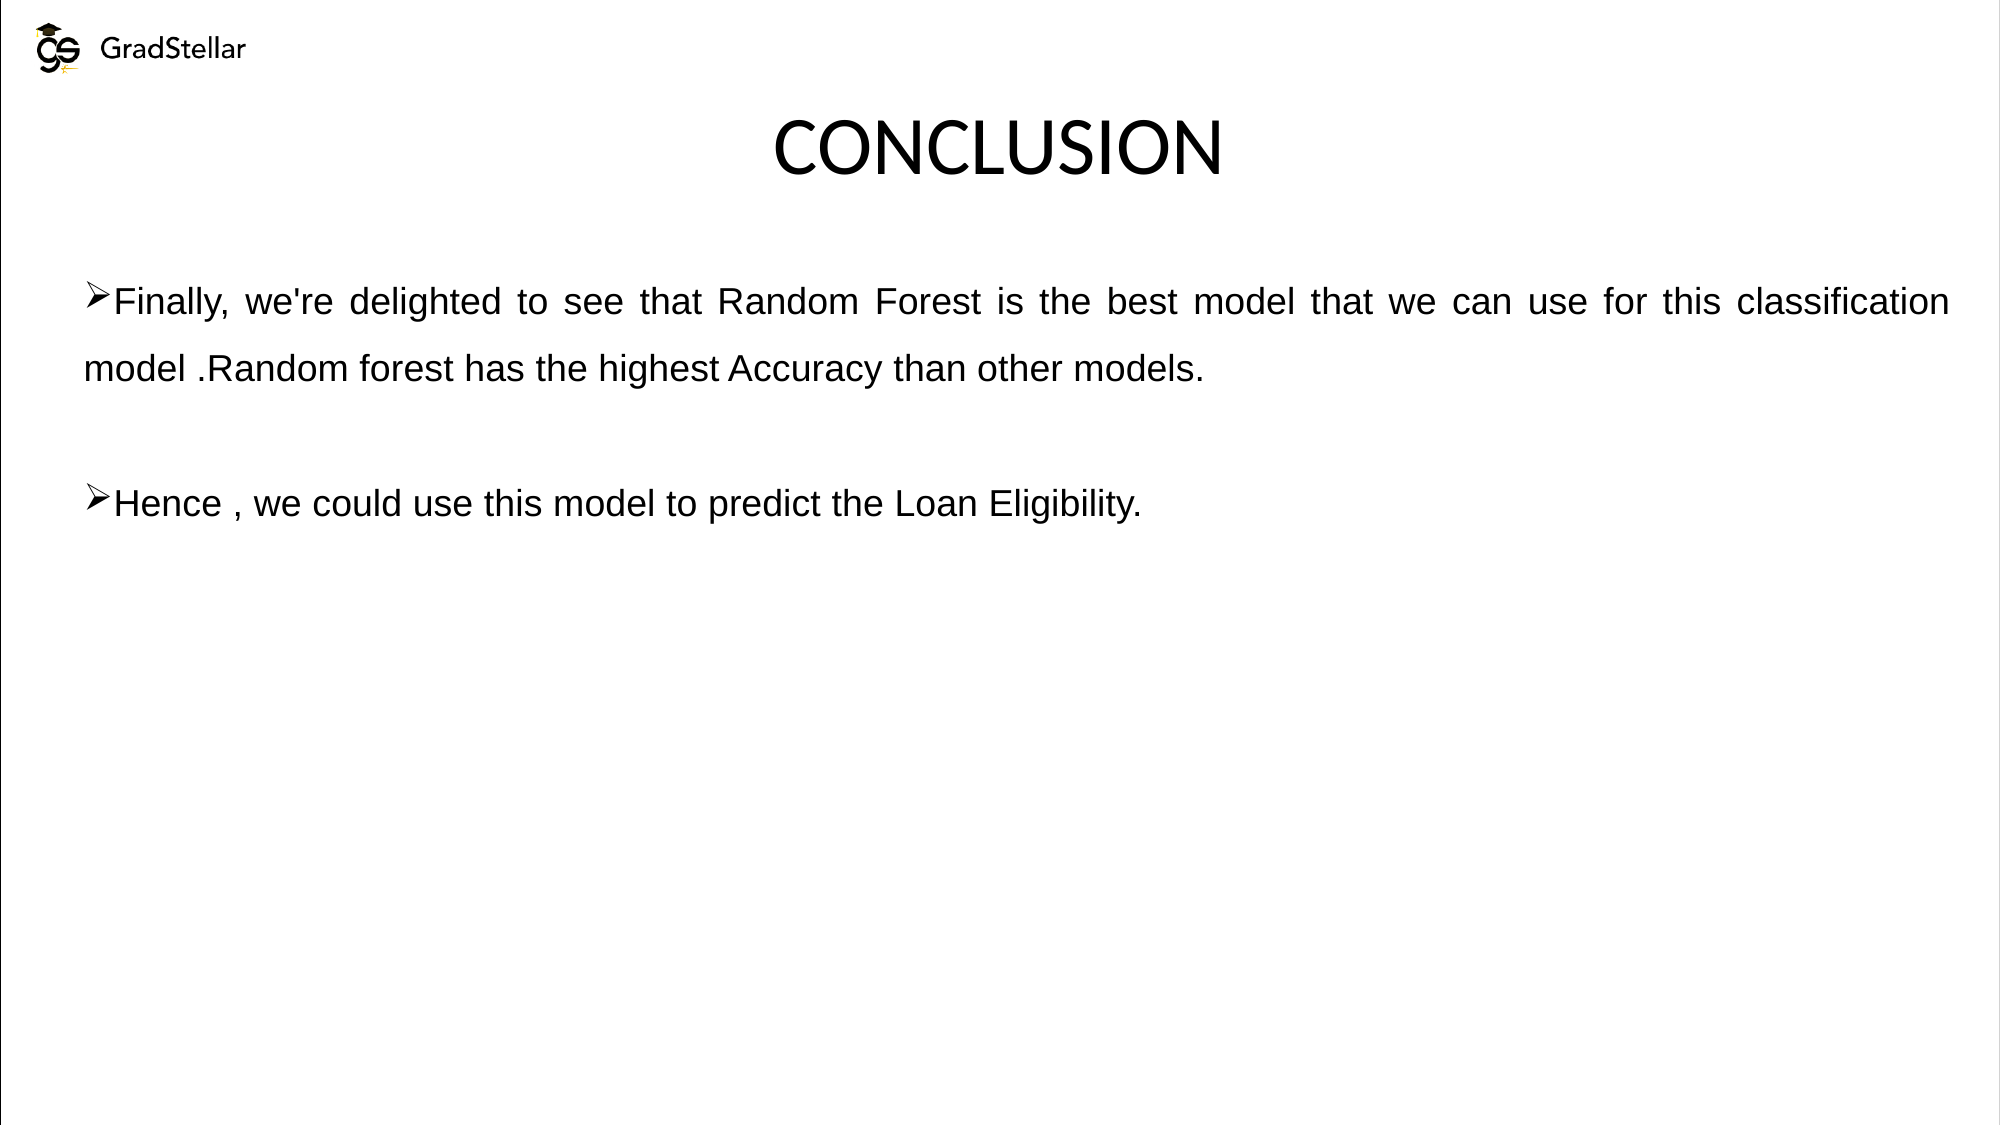

CONCLUSION

Finally, we're delighted to see that Random Forest is the best model that we can use for this classification model .Random forest has the highest Accuracy than other models.

Hence , we could use this model to predict the Loan Eligibility.